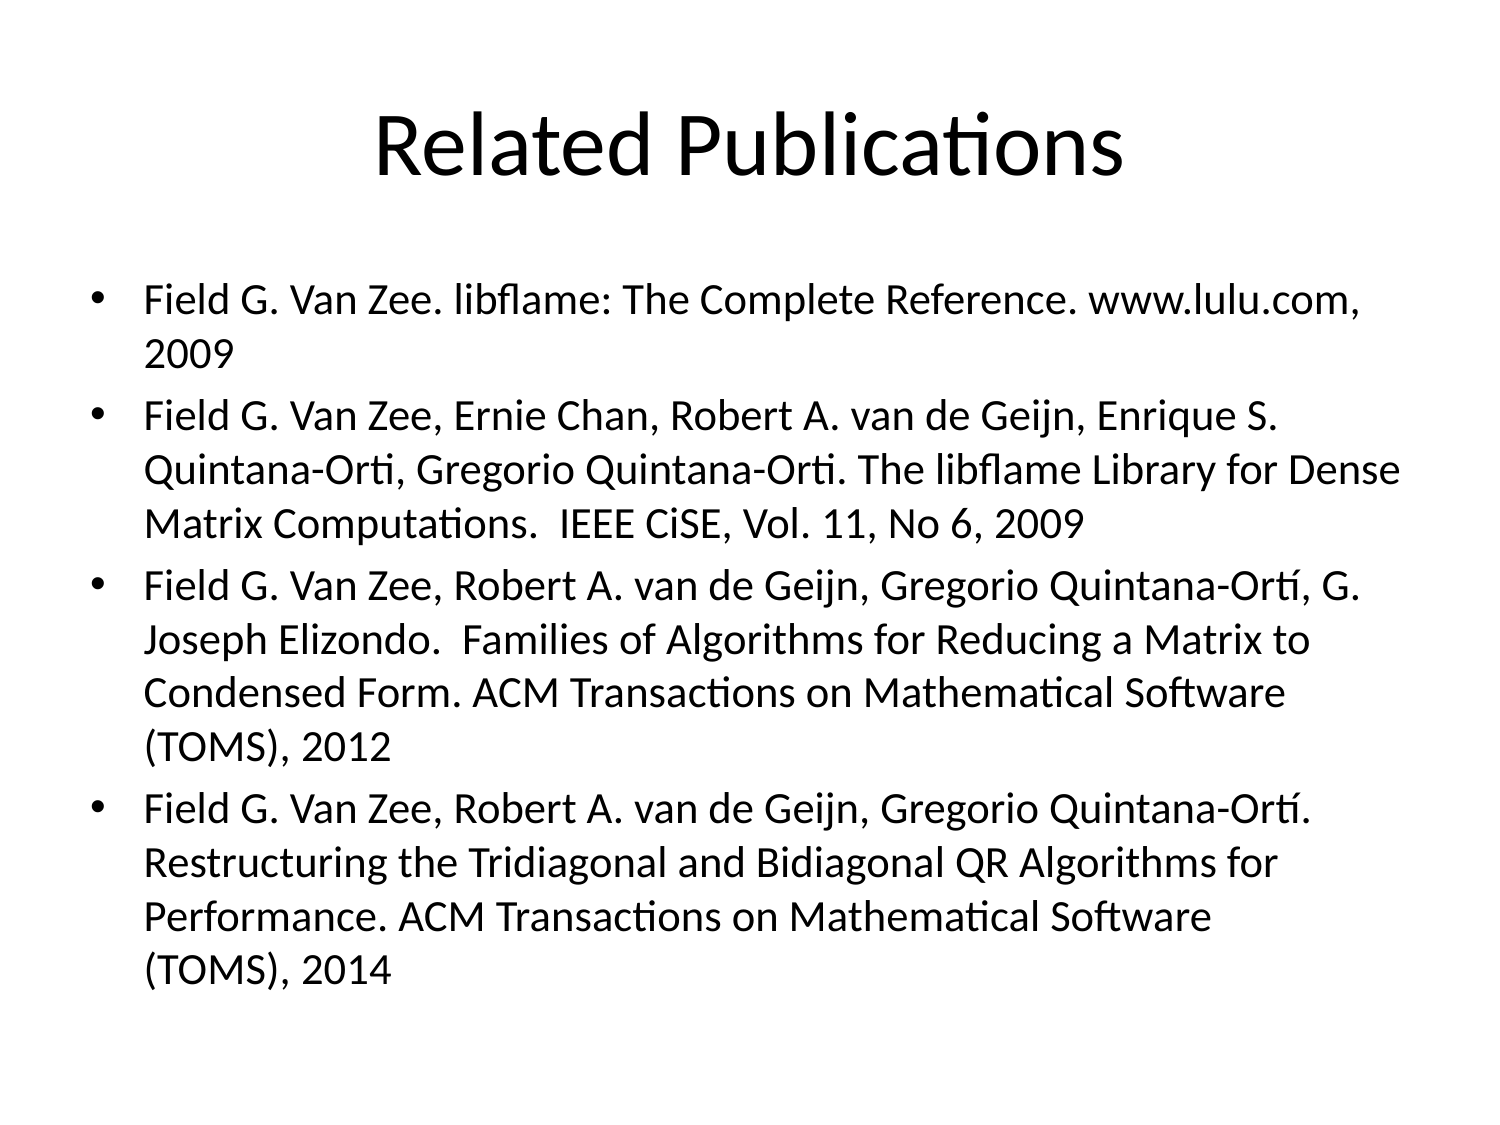

# Related Publications
Field G. Van Zee. libflame: The Complete Reference. www.lulu.com, 2009
Field G. Van Zee, Ernie Chan, Robert A. van de Geijn, Enrique S. Quintana-Orti, Gregorio Quintana-Orti. The libflame Library for Dense Matrix Computations.  IEEE CiSE, Vol. 11, No 6, 2009
Field G. Van Zee, Robert A. van de Geijn, Gregorio Quintana-Ortí, G. Joseph Elizondo.  Families of Algorithms for Reducing a Matrix to Condensed Form. ACM Transactions on Mathematical Software (TOMS), 2012
Field G. Van Zee, Robert A. van de Geijn, Gregorio Quintana-Ortí. Restructuring the Tridiagonal and Bidiagonal QR Algorithms for Performance. ACM Transactions on Mathematical Software (TOMS), 2014